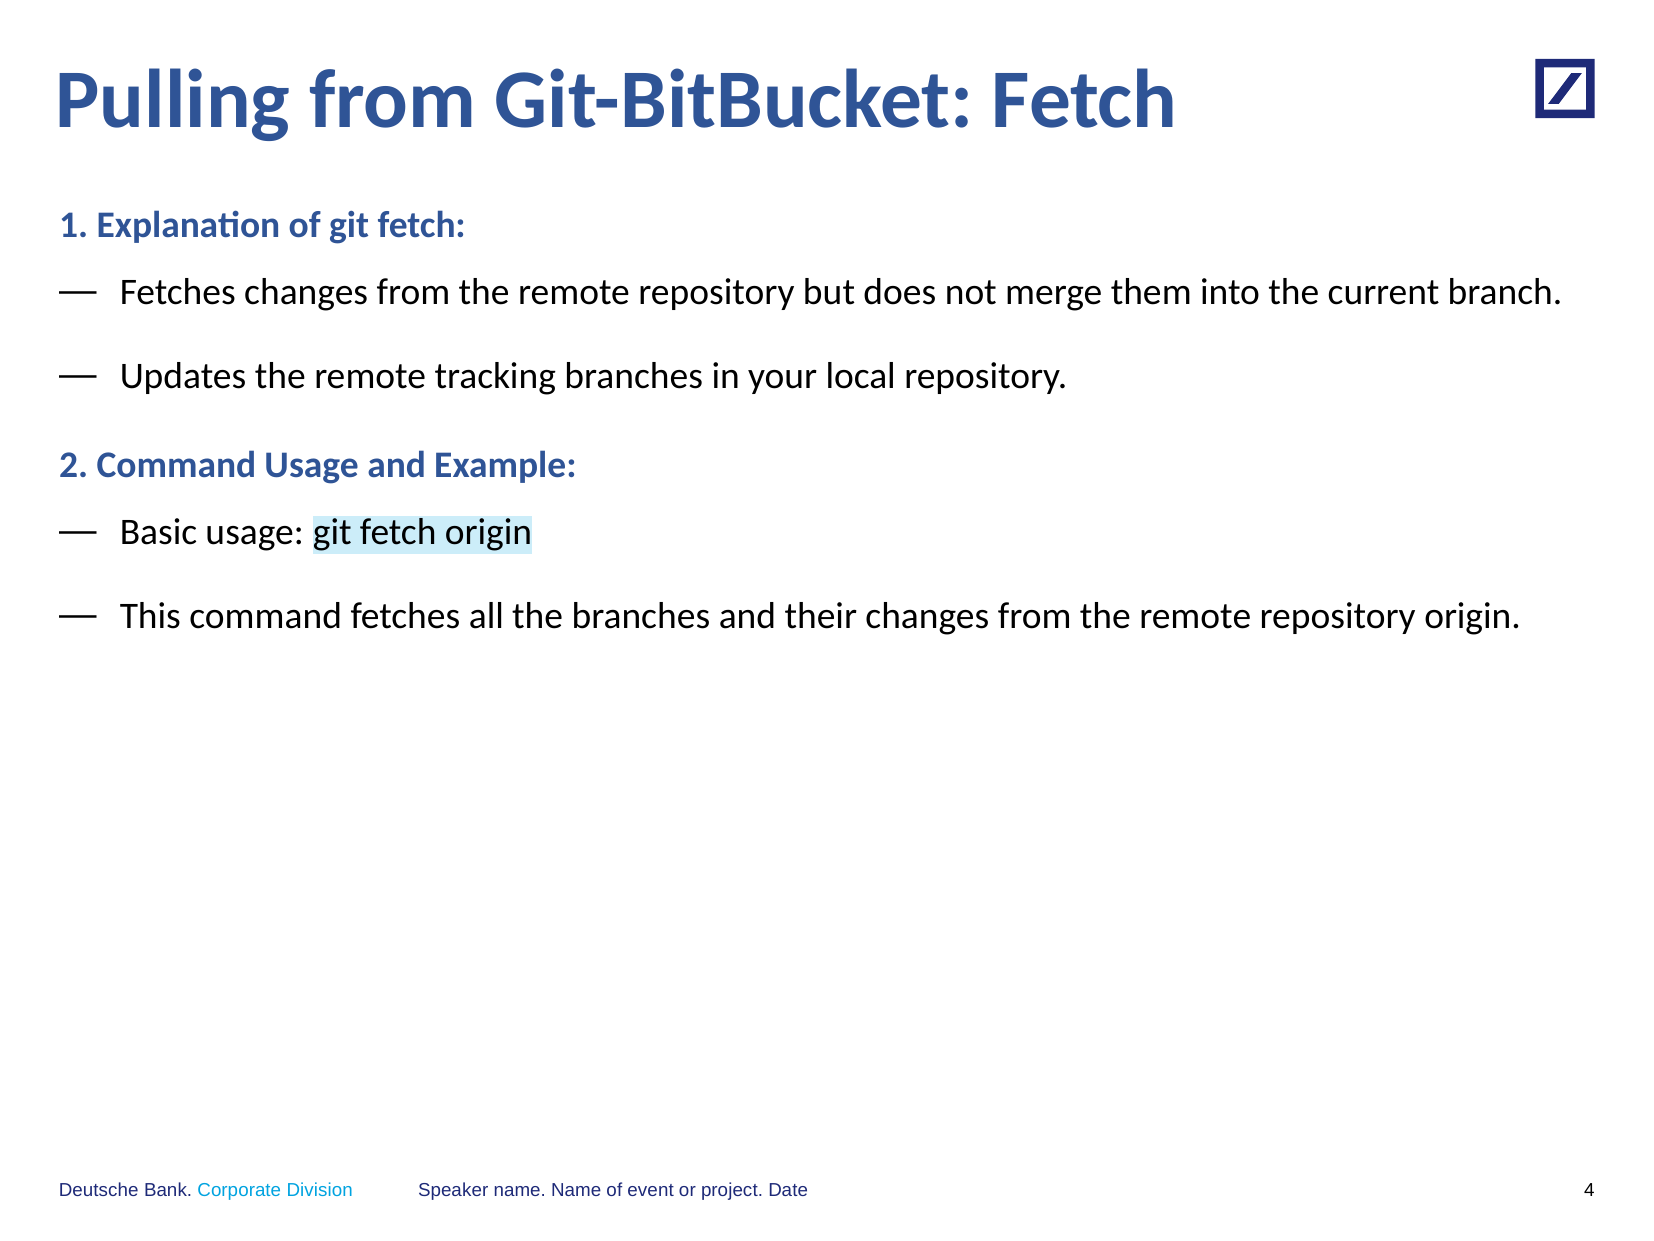

# Pulling from Git-BitBucket: Fetch
1. Explanation of git fetch:
Fetches changes from the remote repository but does not merge them into the current branch.
Updates the remote tracking branches in your local repository.
2. Command Usage and Example:
Basic usage: git fetch origin
This command fetches all the branches and their changes from the remote repository origin.

Speaker name. Name of event or project. Date
4